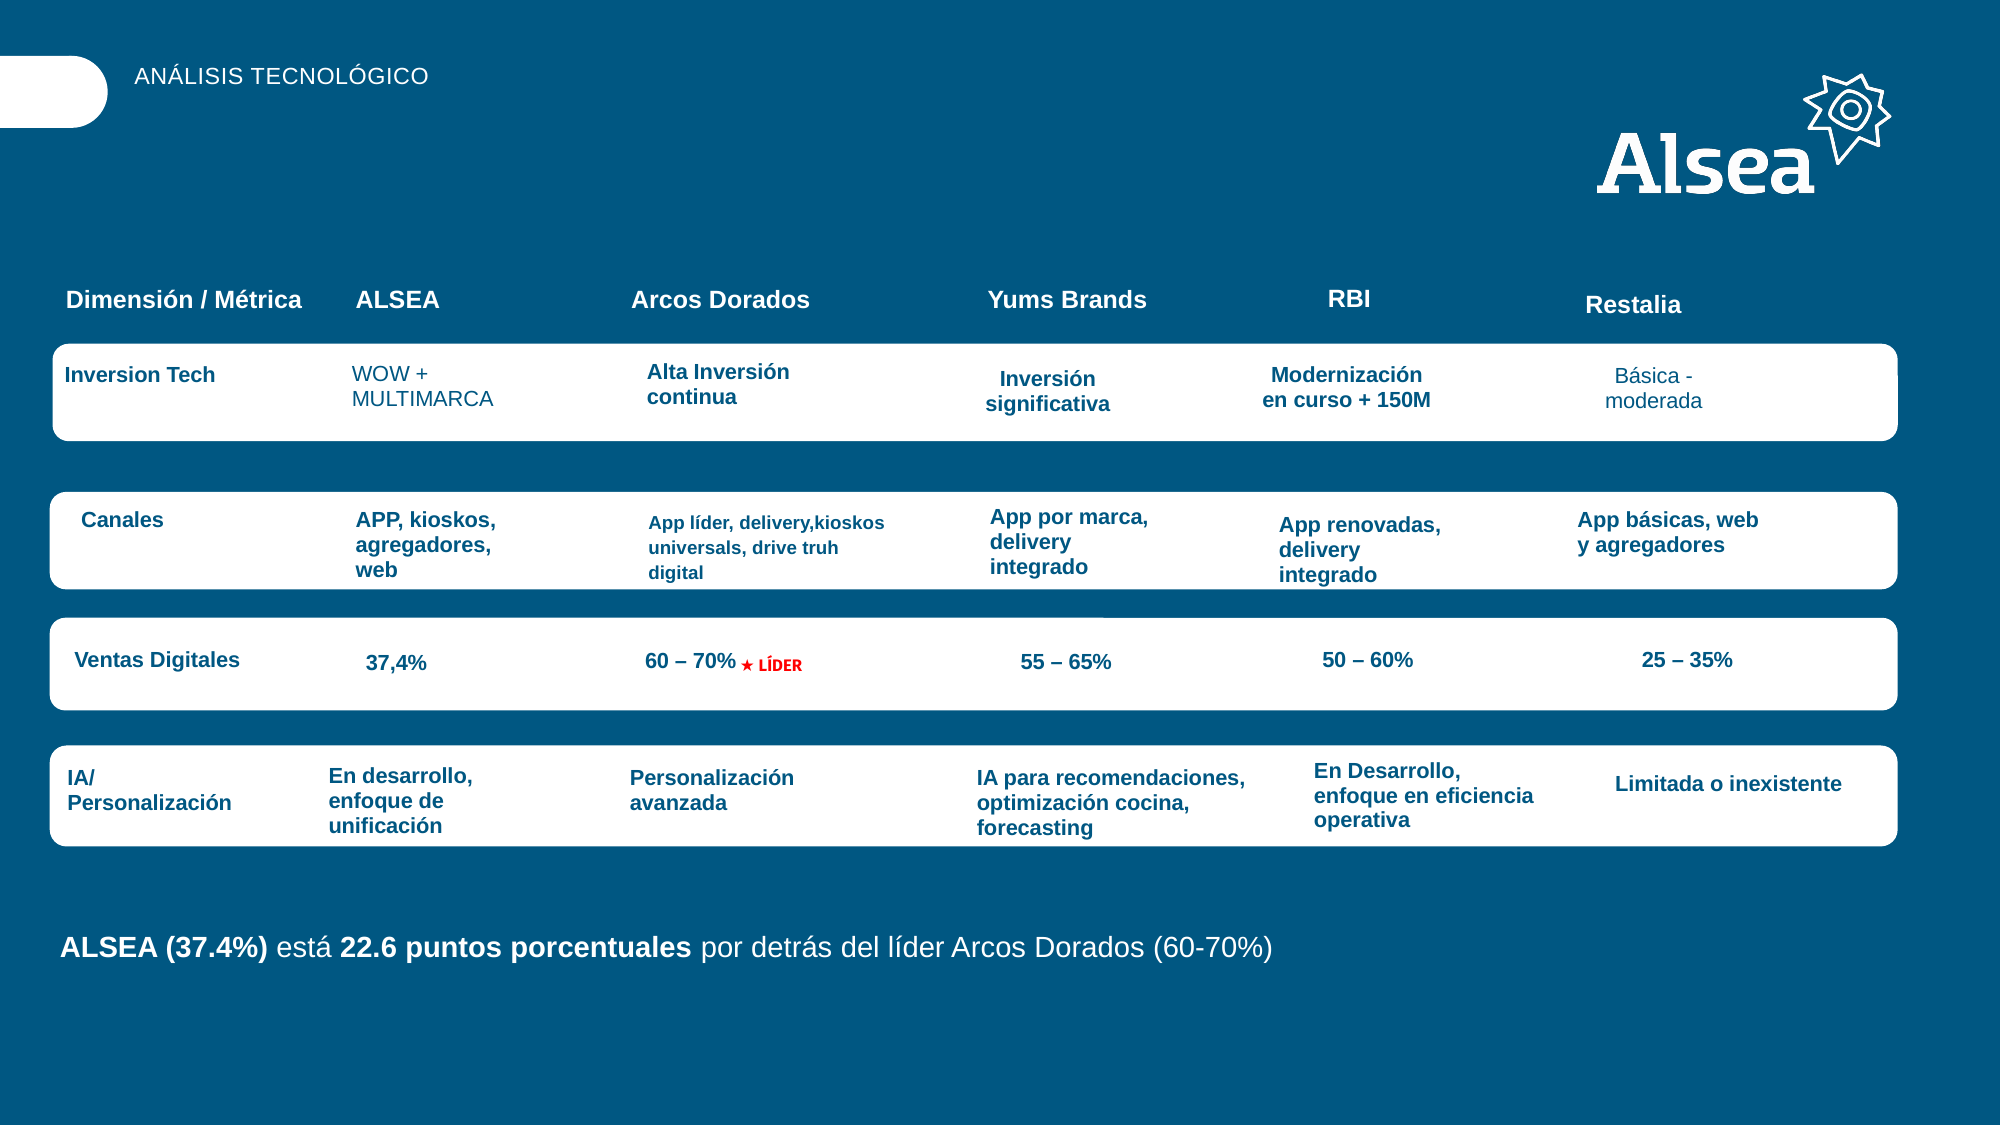

# Análisis TecnolÓgico
RBI
Dimensión / Métrica
Yums Brands
Arcos Dorados
ALSEA
Restalia

Alta Inversión continua
WOW + MULTIMARCA
Modernización en curso + 150M
Inversion Tech
Básica - moderada
Inversión significativa

App por marca, delivery integrado
APP, kioskos, agregadores, web
App básicas, web y agregadores
Canales
App líder, delivery,kioskos universals, drive truh digital
App renovadas, delivery integrado

25 – 35%
50 – 60%
Ventas Digitales
60 – 70%
★ LÍDER
55 – 65%
37,4%

En Desarrollo, enfoque en eficiencia operativa
En desarrollo, enfoque de unificación
IA/ Personalización
Personalización avanzada
IA para recomendaciones, optimización cocina, forecasting
Limitada o inexistente
ALSEA (37.4%) está 22.6 puntos porcentuales por detrás del líder Arcos Dorados (60-70%)